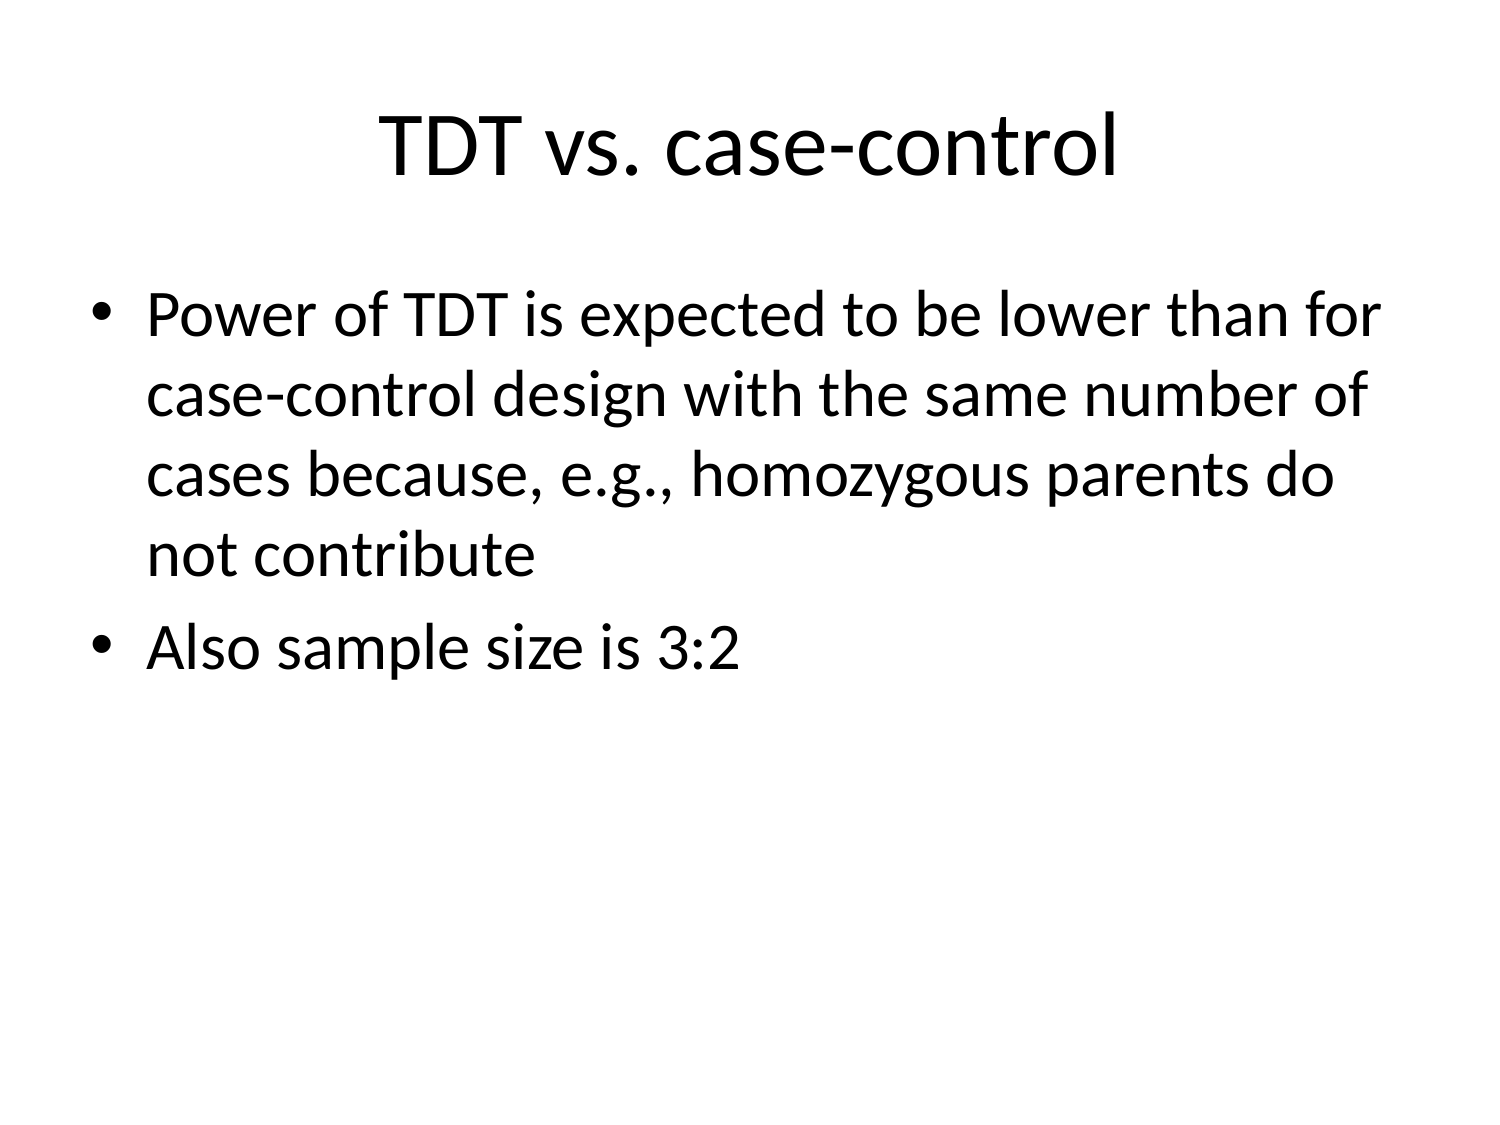

# TDT vs. case-control
Power of TDT is expected to be lower than for case-control design with the same number of cases because, e.g., homozygous parents do not contribute
Also sample size is 3:2